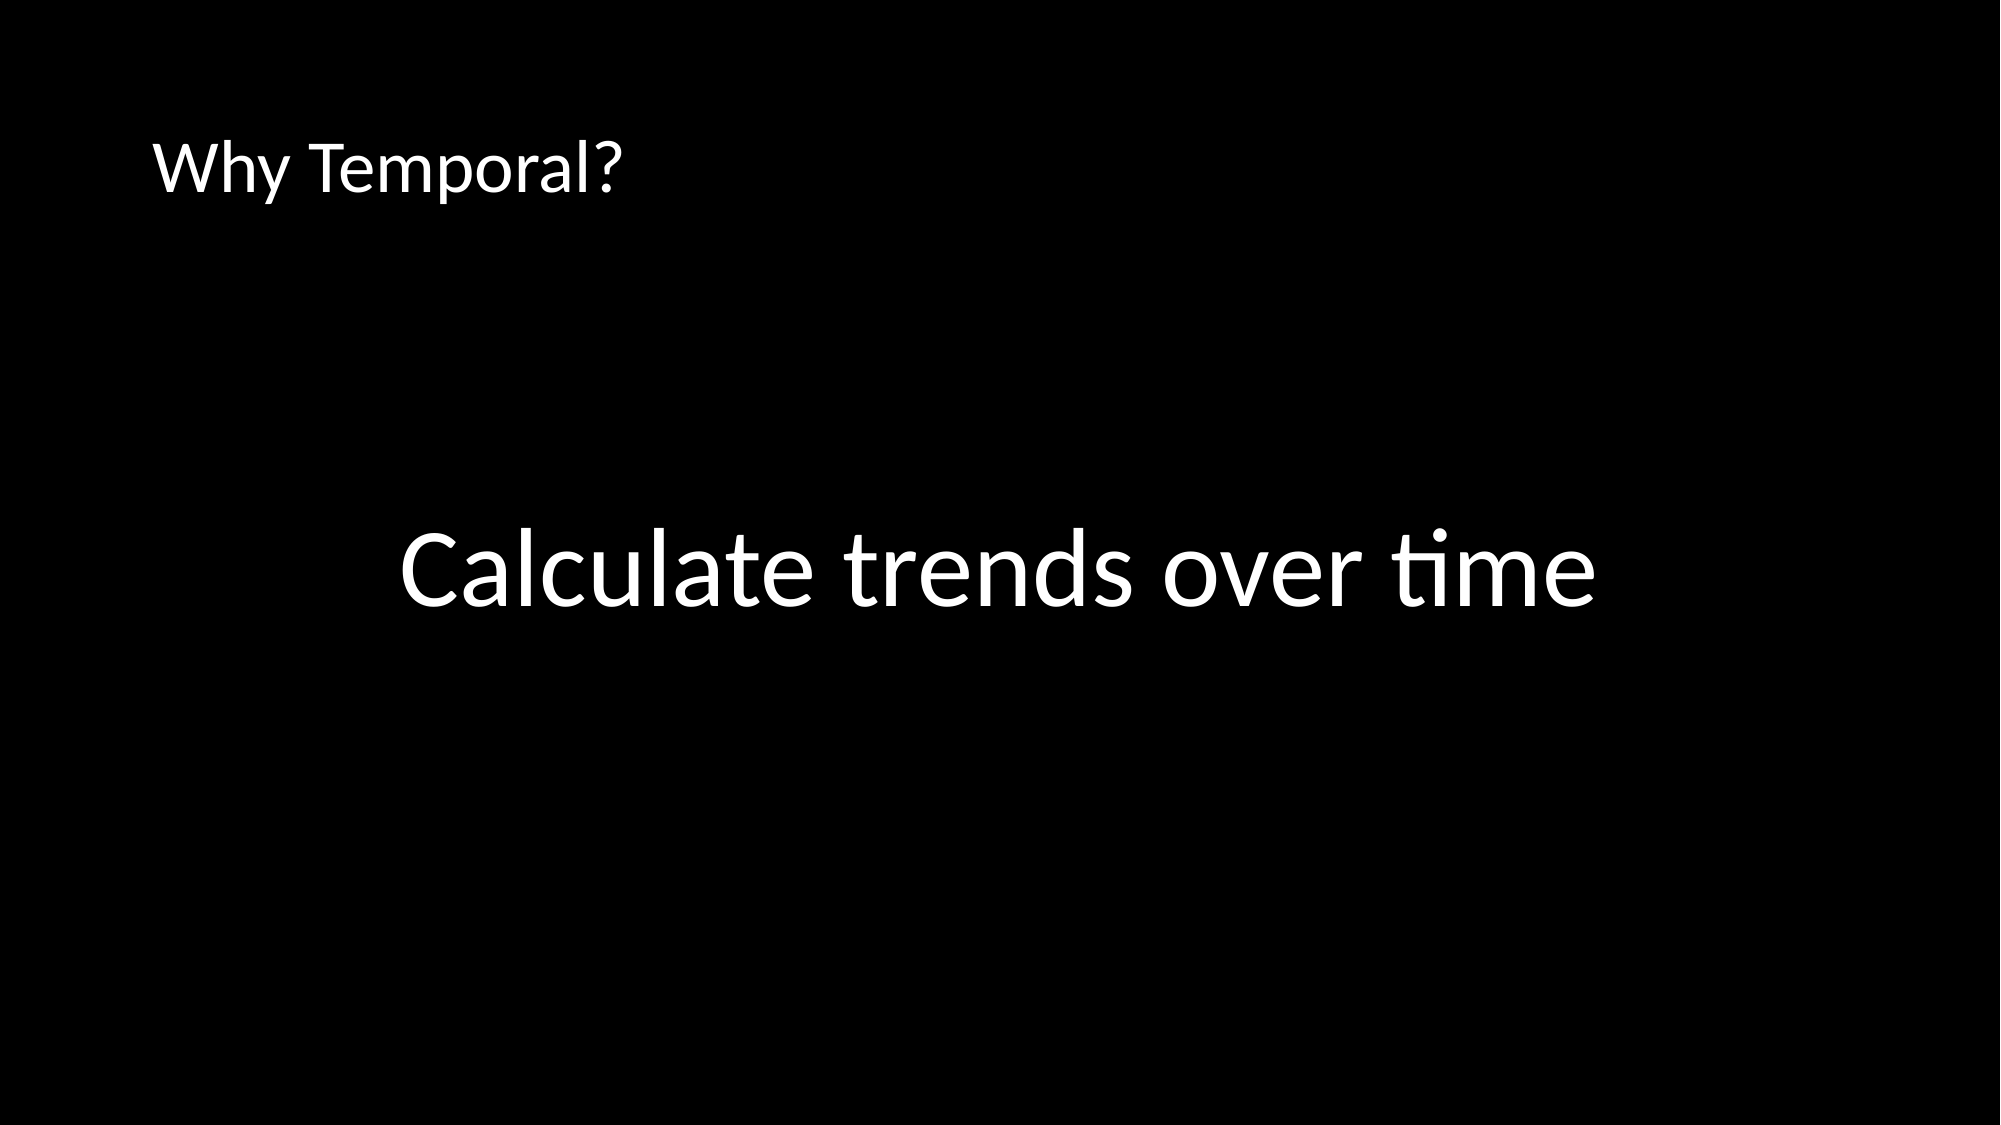

# Why Temporal?
Calculate trends over time